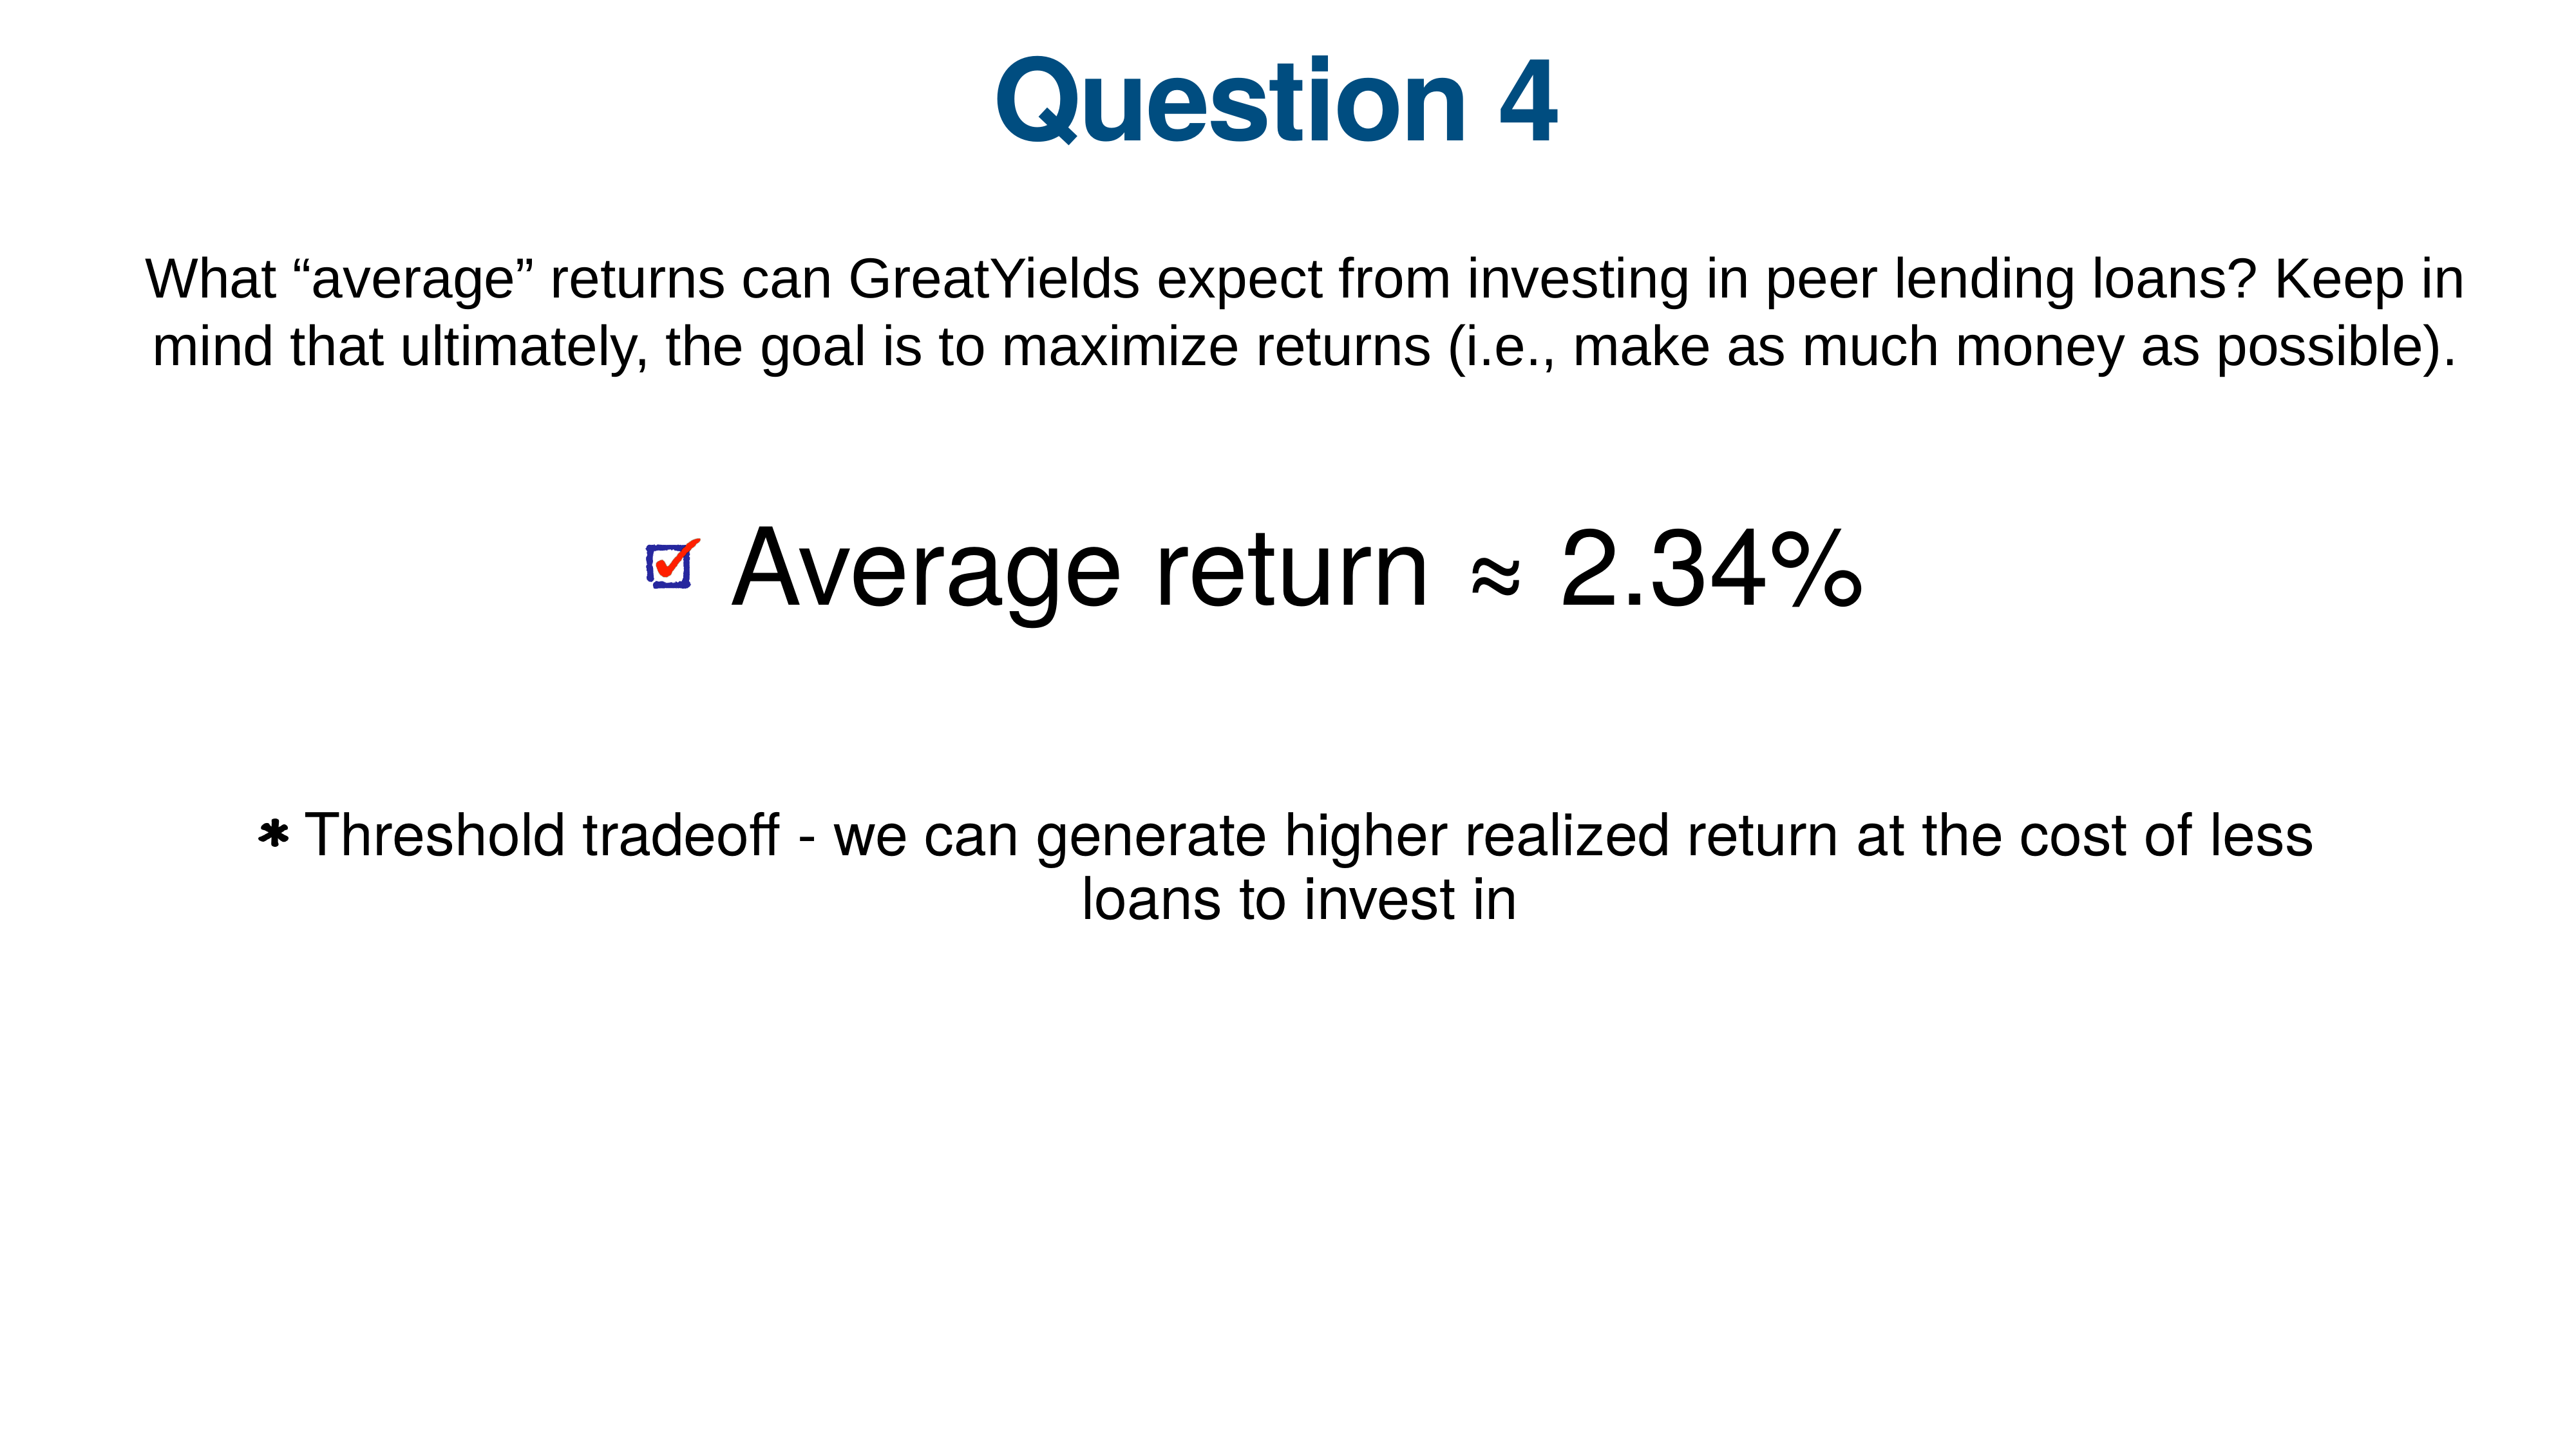

Question 4
What “average” returns can GreatYields expect from investing in peer lending loans? Keep in mind that ultimately, the goal is to maximize returns (i.e., make as much money as possible).
 Average return ≈ 2.34%
 Threshold tradeoff - we can generate higher realized return at the cost of less loans to invest in